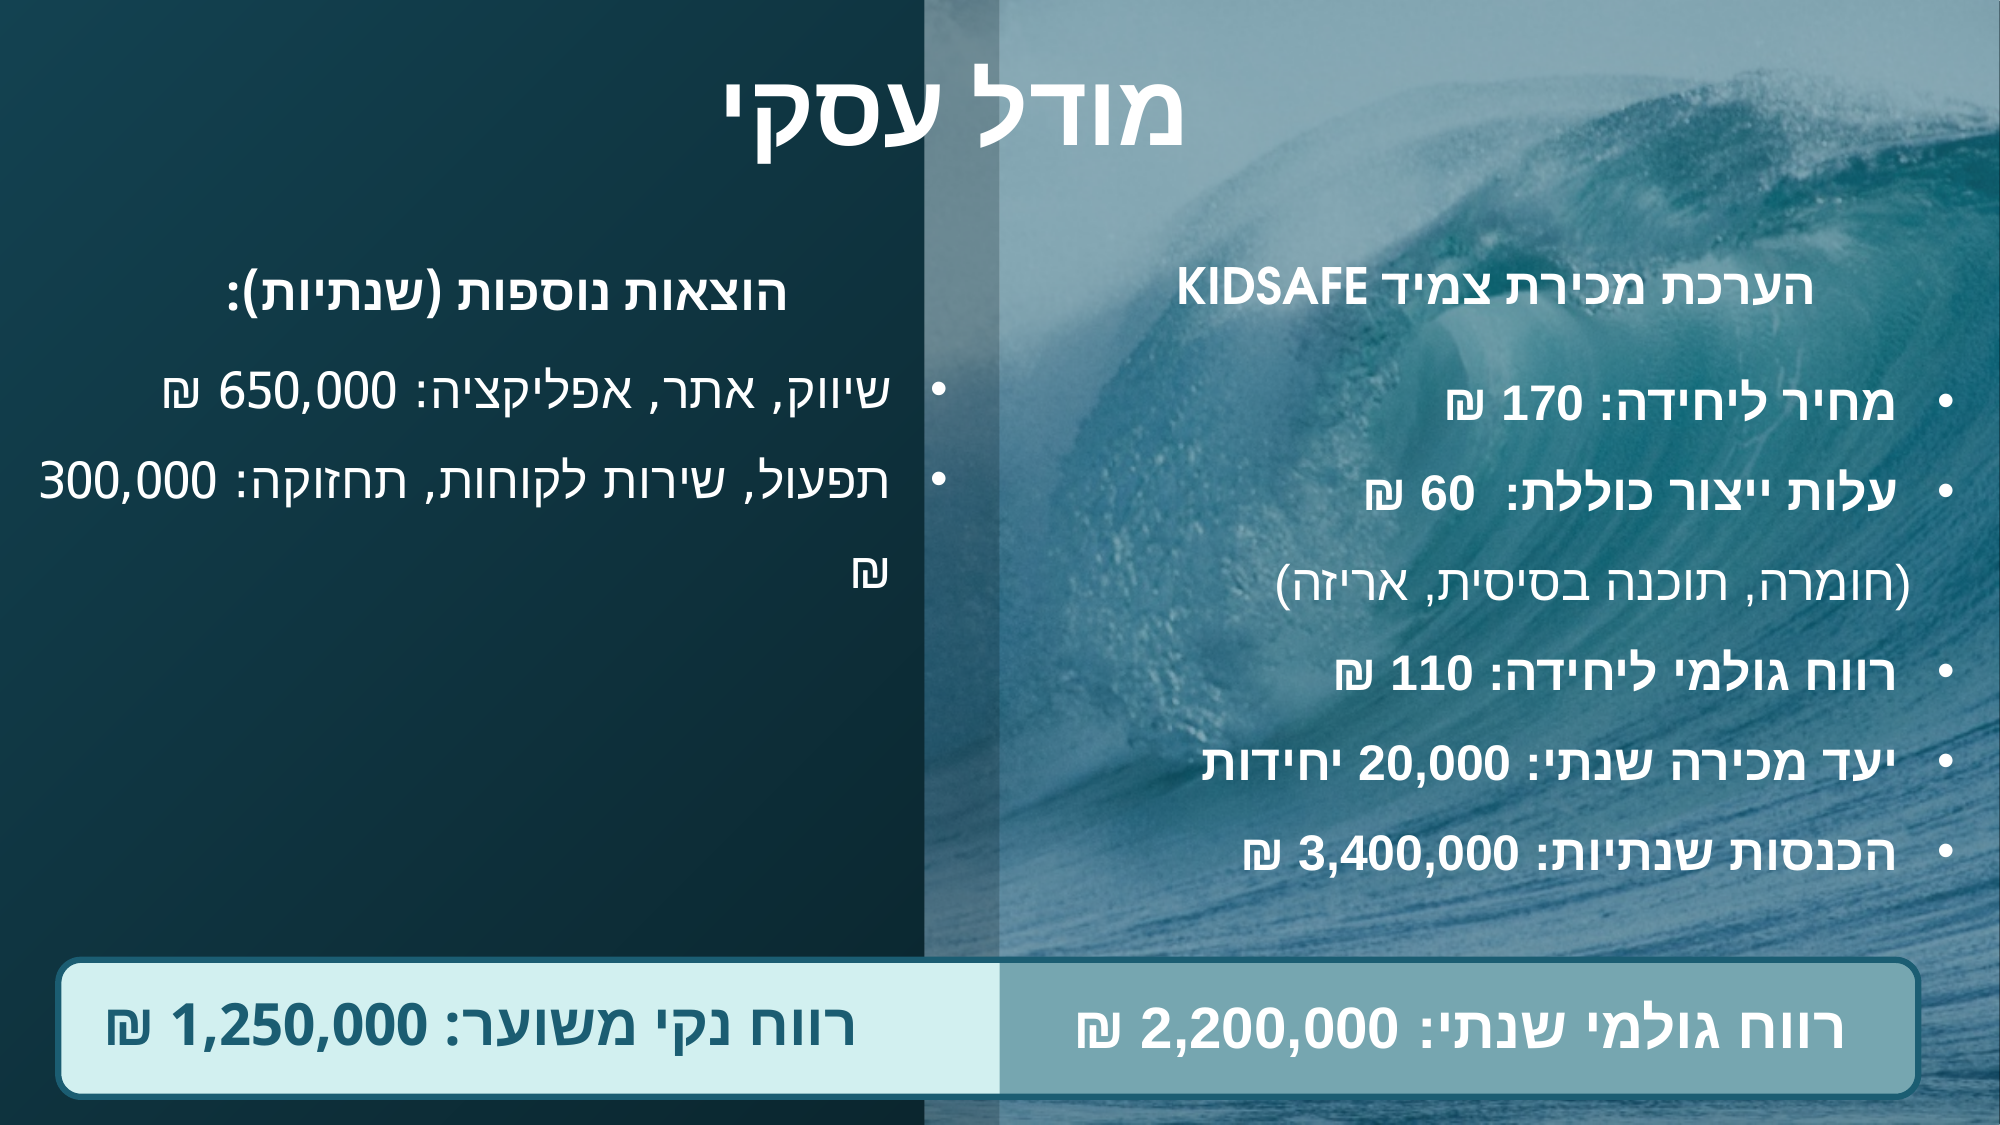

מחיר ליחידה: 170 ₪
עלות ייצור כוללת:  60 ₪
   (חומרה, תוכנה בסיסית, אריזה)
רווח גולמי ליחידה: 110 ₪
יעד מכירה שנתי: 20,000 יחידות
הכנסות שנתיות: 3,400,000 ₪

   רווח גולמי שנתי: 2,200,000 ₪

מודל עסקי
הערכת מכירת צמיד KIDSAFE
הוצאות נוספות (שנתיות):
# שיווק, אתר, אפליקציה: 650,000 ₪
תפעול, שירות לקוחות, תחזוקה: 300,000 ₪

רווח נקי משוער: 1,250,000 ₪